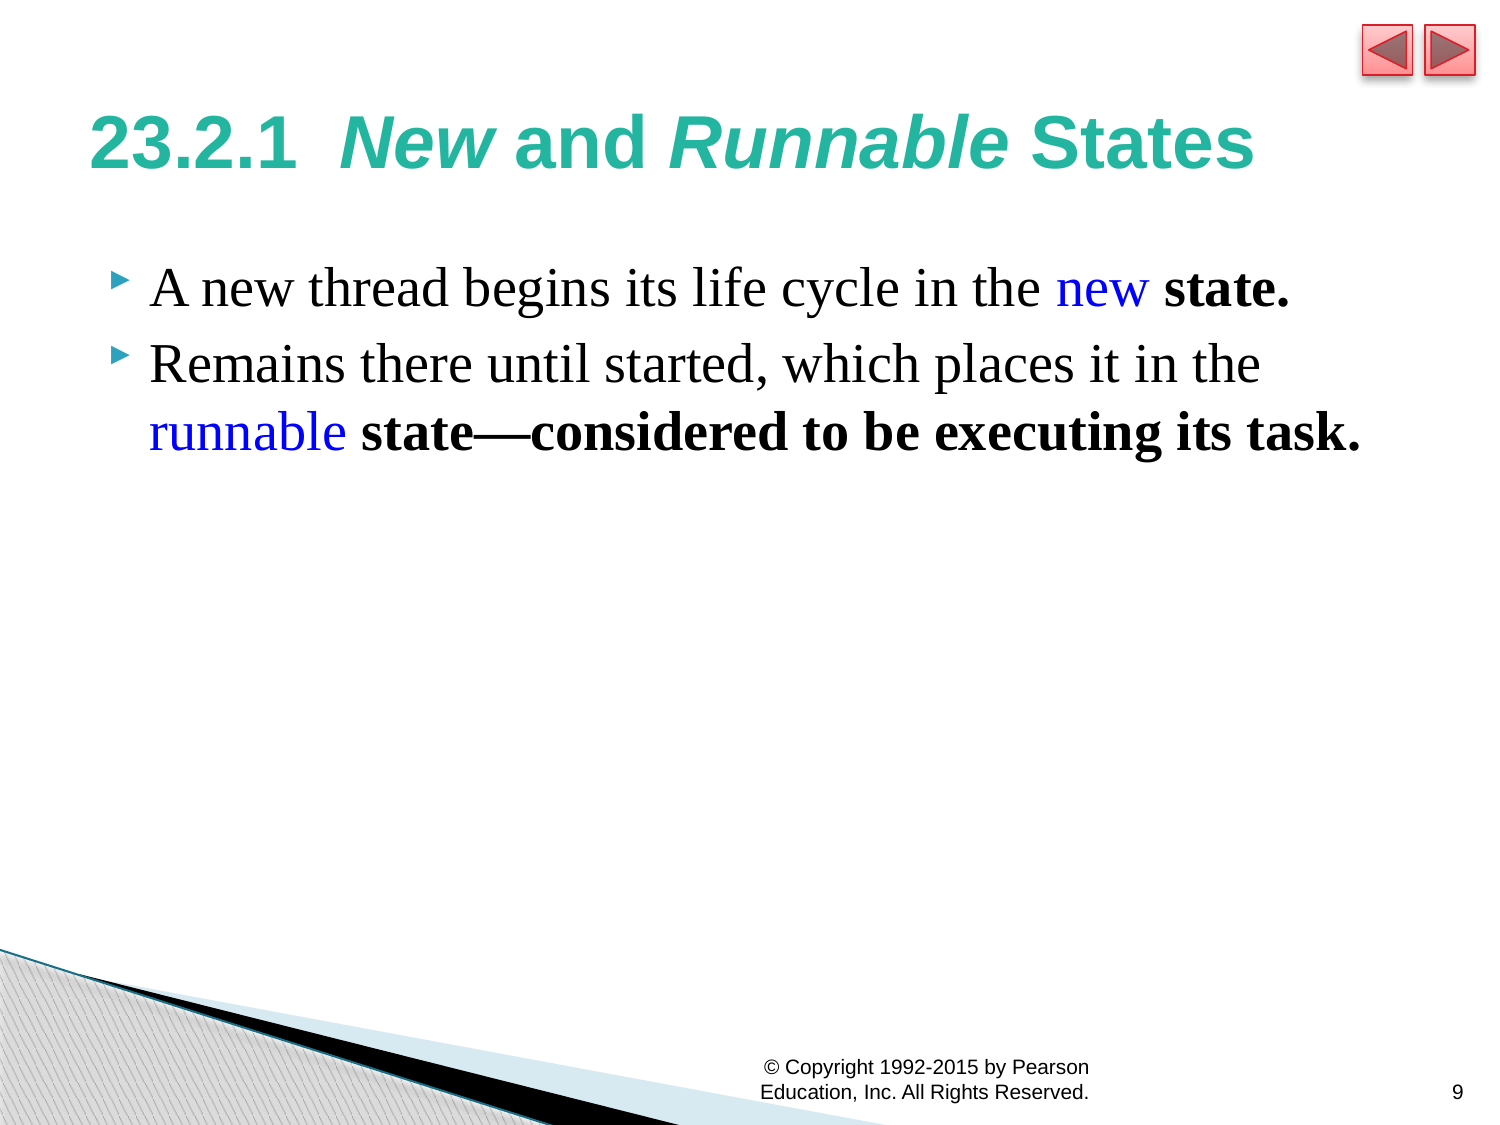

# 23.2.1  New and Runnable States
A new thread begins its life cycle in the new state.
Remains there until started, which places it in the runnable state—considered to be executing its task.
© Copyright 1992-2015 by Pearson Education, Inc. All Rights Reserved.
9